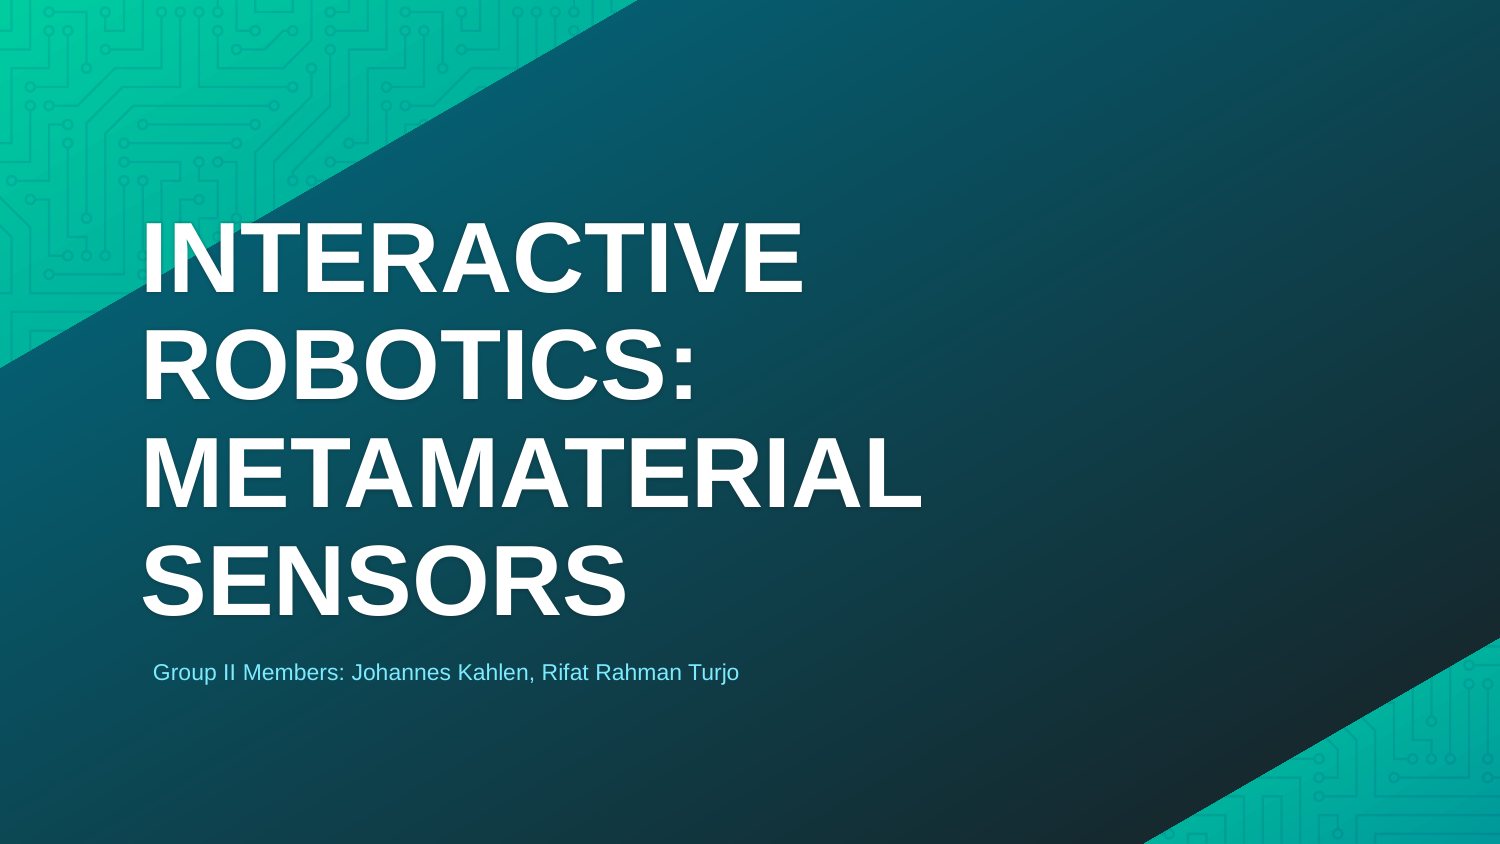

# INTERACTIVE ROBOTICS: METAMATERIAL SENSORS
Group II Members: Johannes Kahlen, Rifat Rahman Turjo